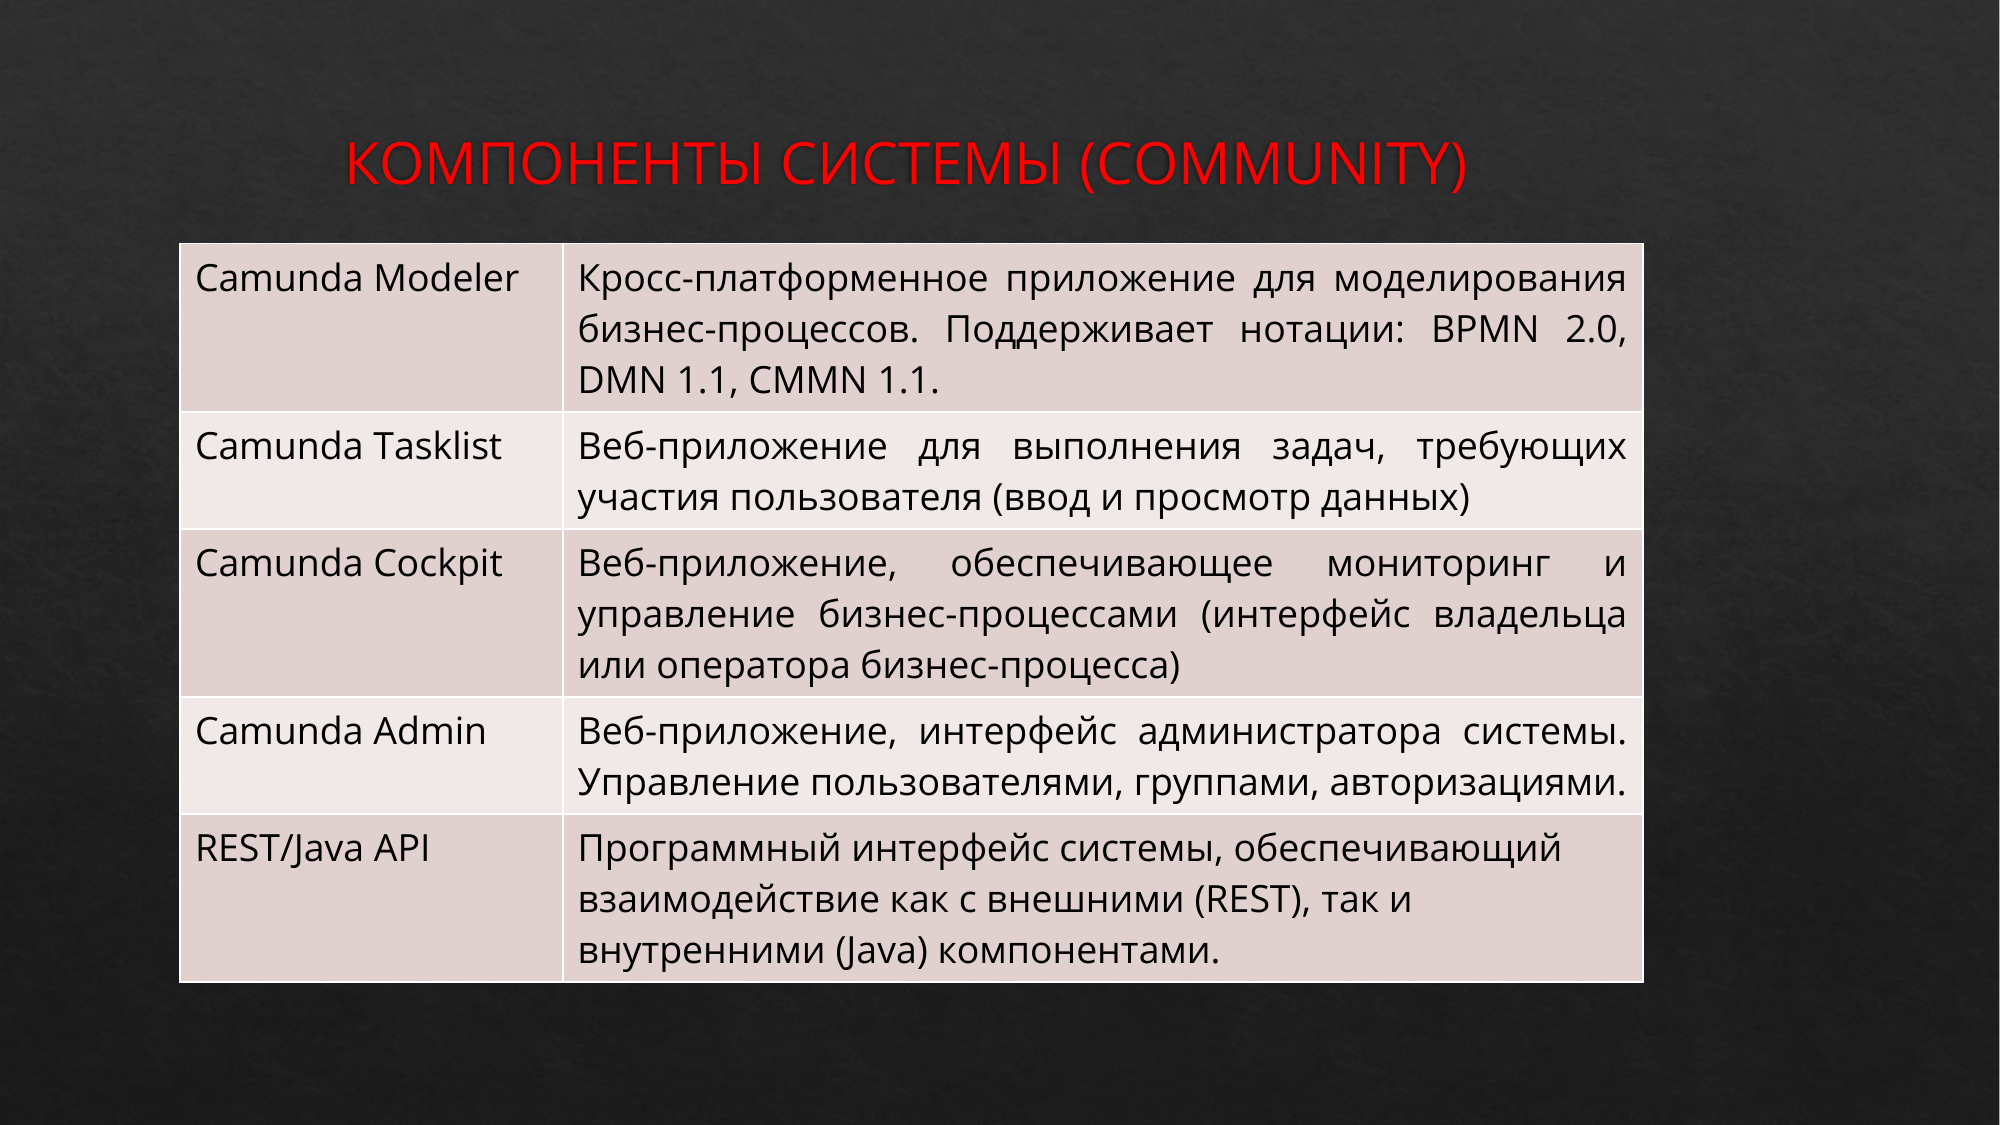

# КОМПОНЕНТЫ СИСТЕМЫ (COMMUNITY)
| Camunda Modeler | Кросс-платформенное приложение для моделирования бизнес-процессов. Поддерживает нотации: BPMN 2.0, DMN 1.1, CMMN 1.1. |
| --- | --- |
| Camunda Tasklist | Веб-приложение для выполнения задач, требующих участия пользователя (ввод и просмотр данных) |
| Camunda Cockpit | Веб-приложение, обеспечивающее мониторинг и управление бизнес-процессами (интерфейс владельца или оператора бизнес-процесса) |
| Camunda Admin | Веб-приложение, интерфейс администратора системы. Управление пользователями, группами, авторизациями. |
| REST/Java API | Программный интерфейс системы, обеспечивающий взаимодействие как с внешними (REST), так и внутренними (Java) компонентами. |